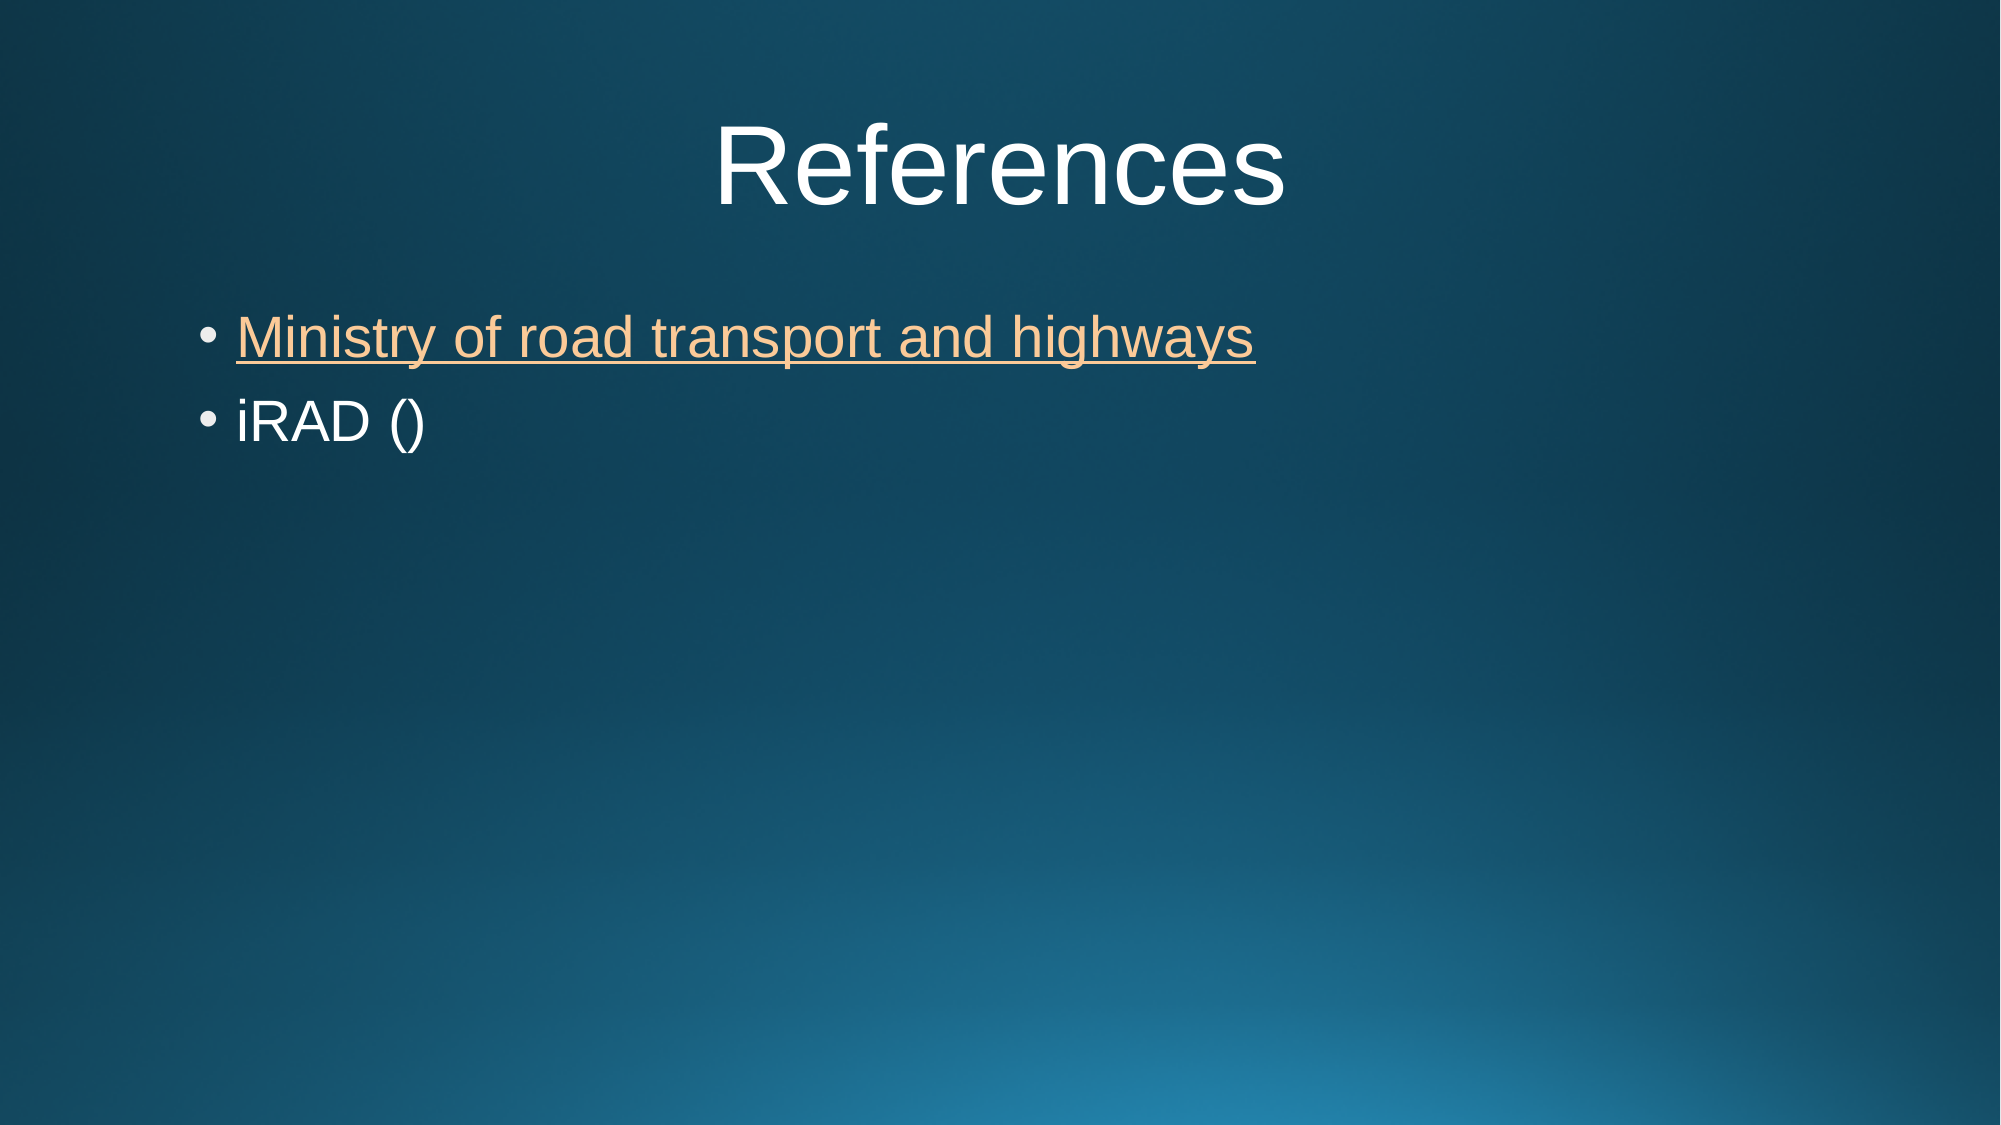

# References
Ministry of road transport and highways
iRAD ()